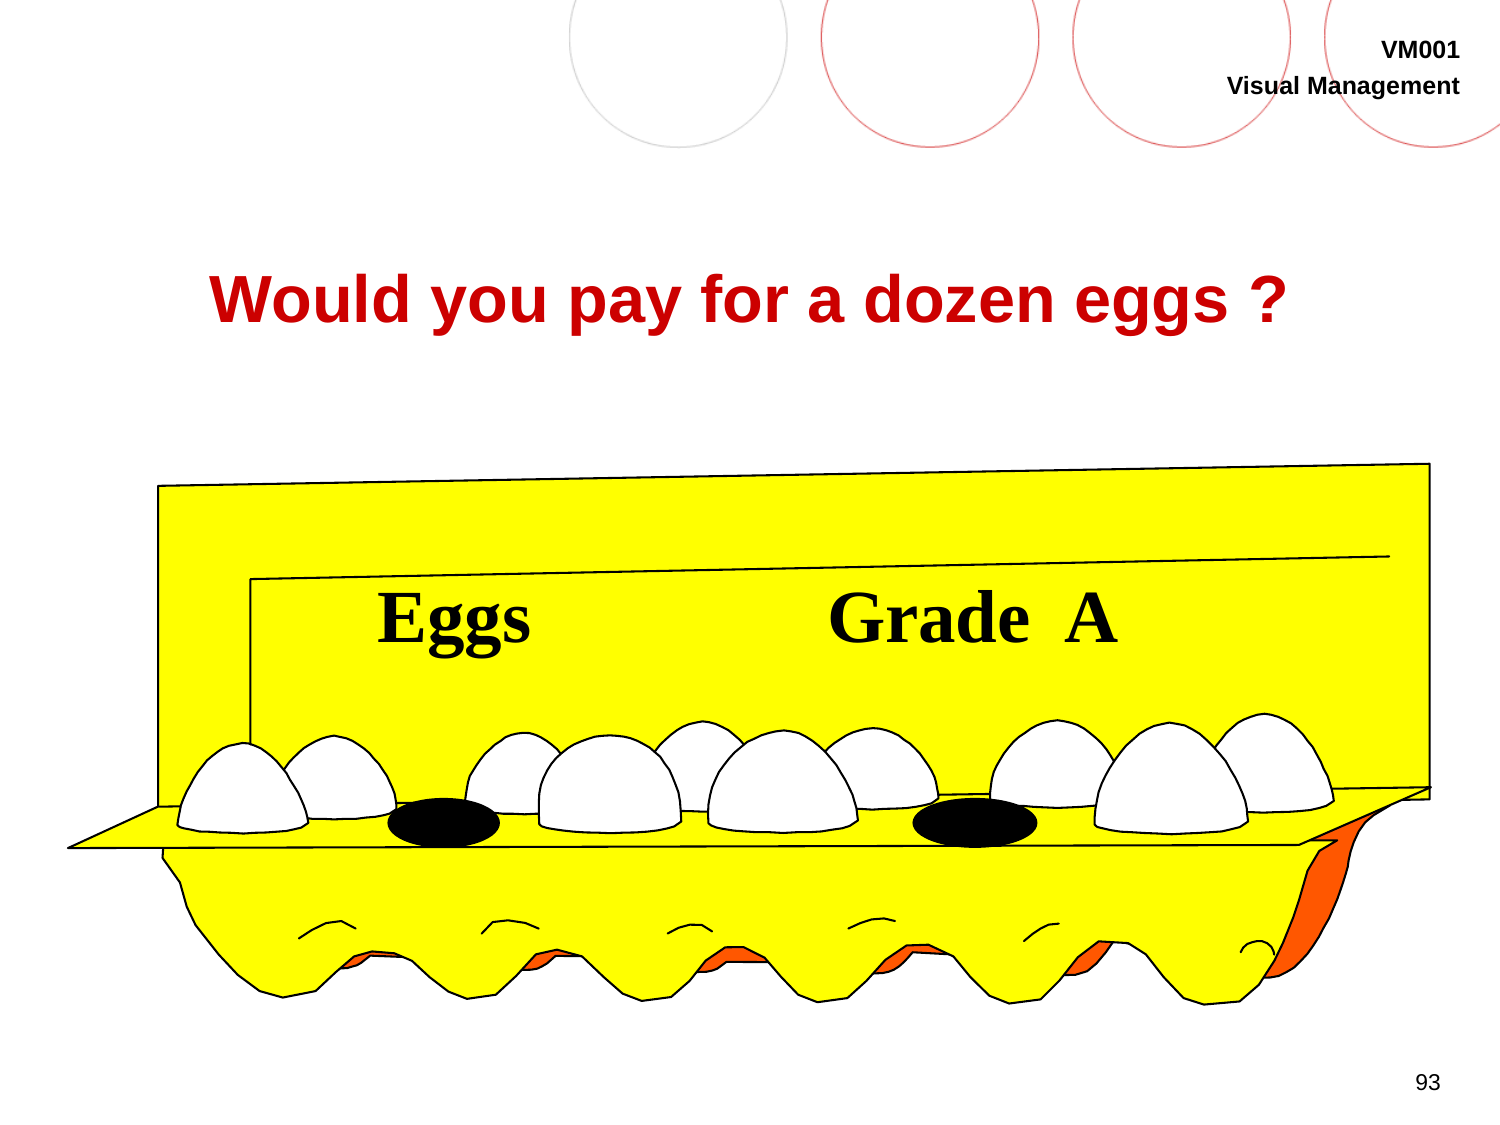

# Would you pay for a dozen eggs ?

Eggs		Grade  A